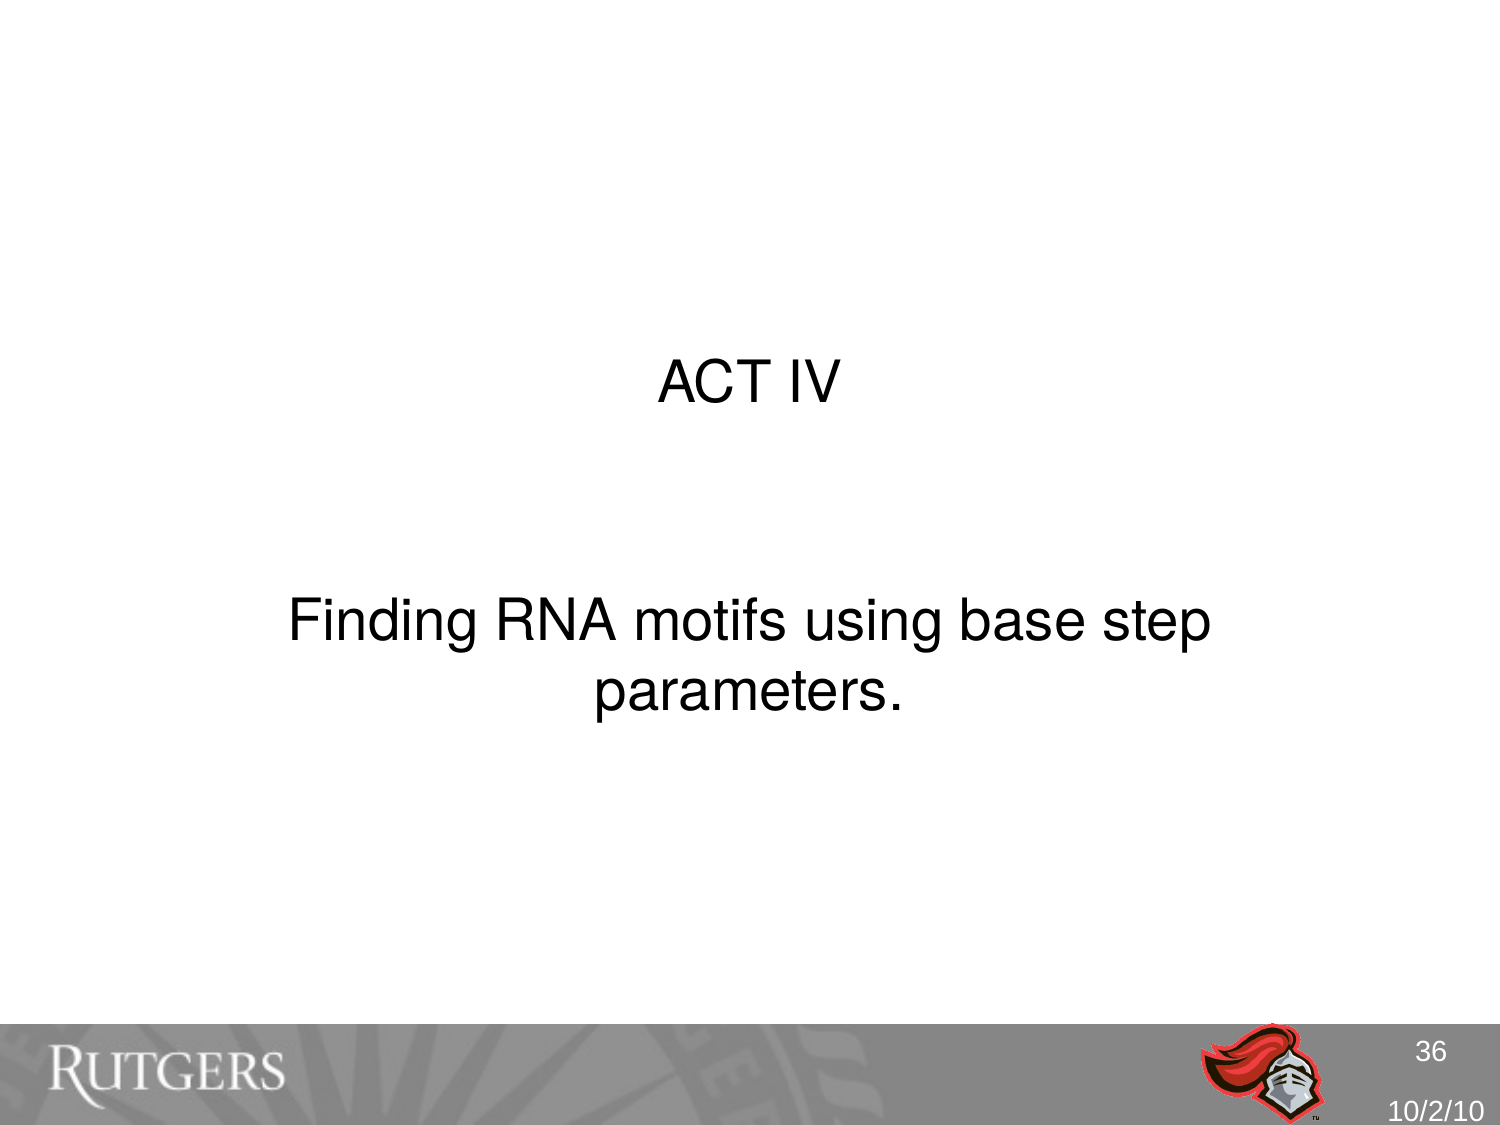

# ACT IV
Finding RNA motifs using base step parameters.
36
10/2/10